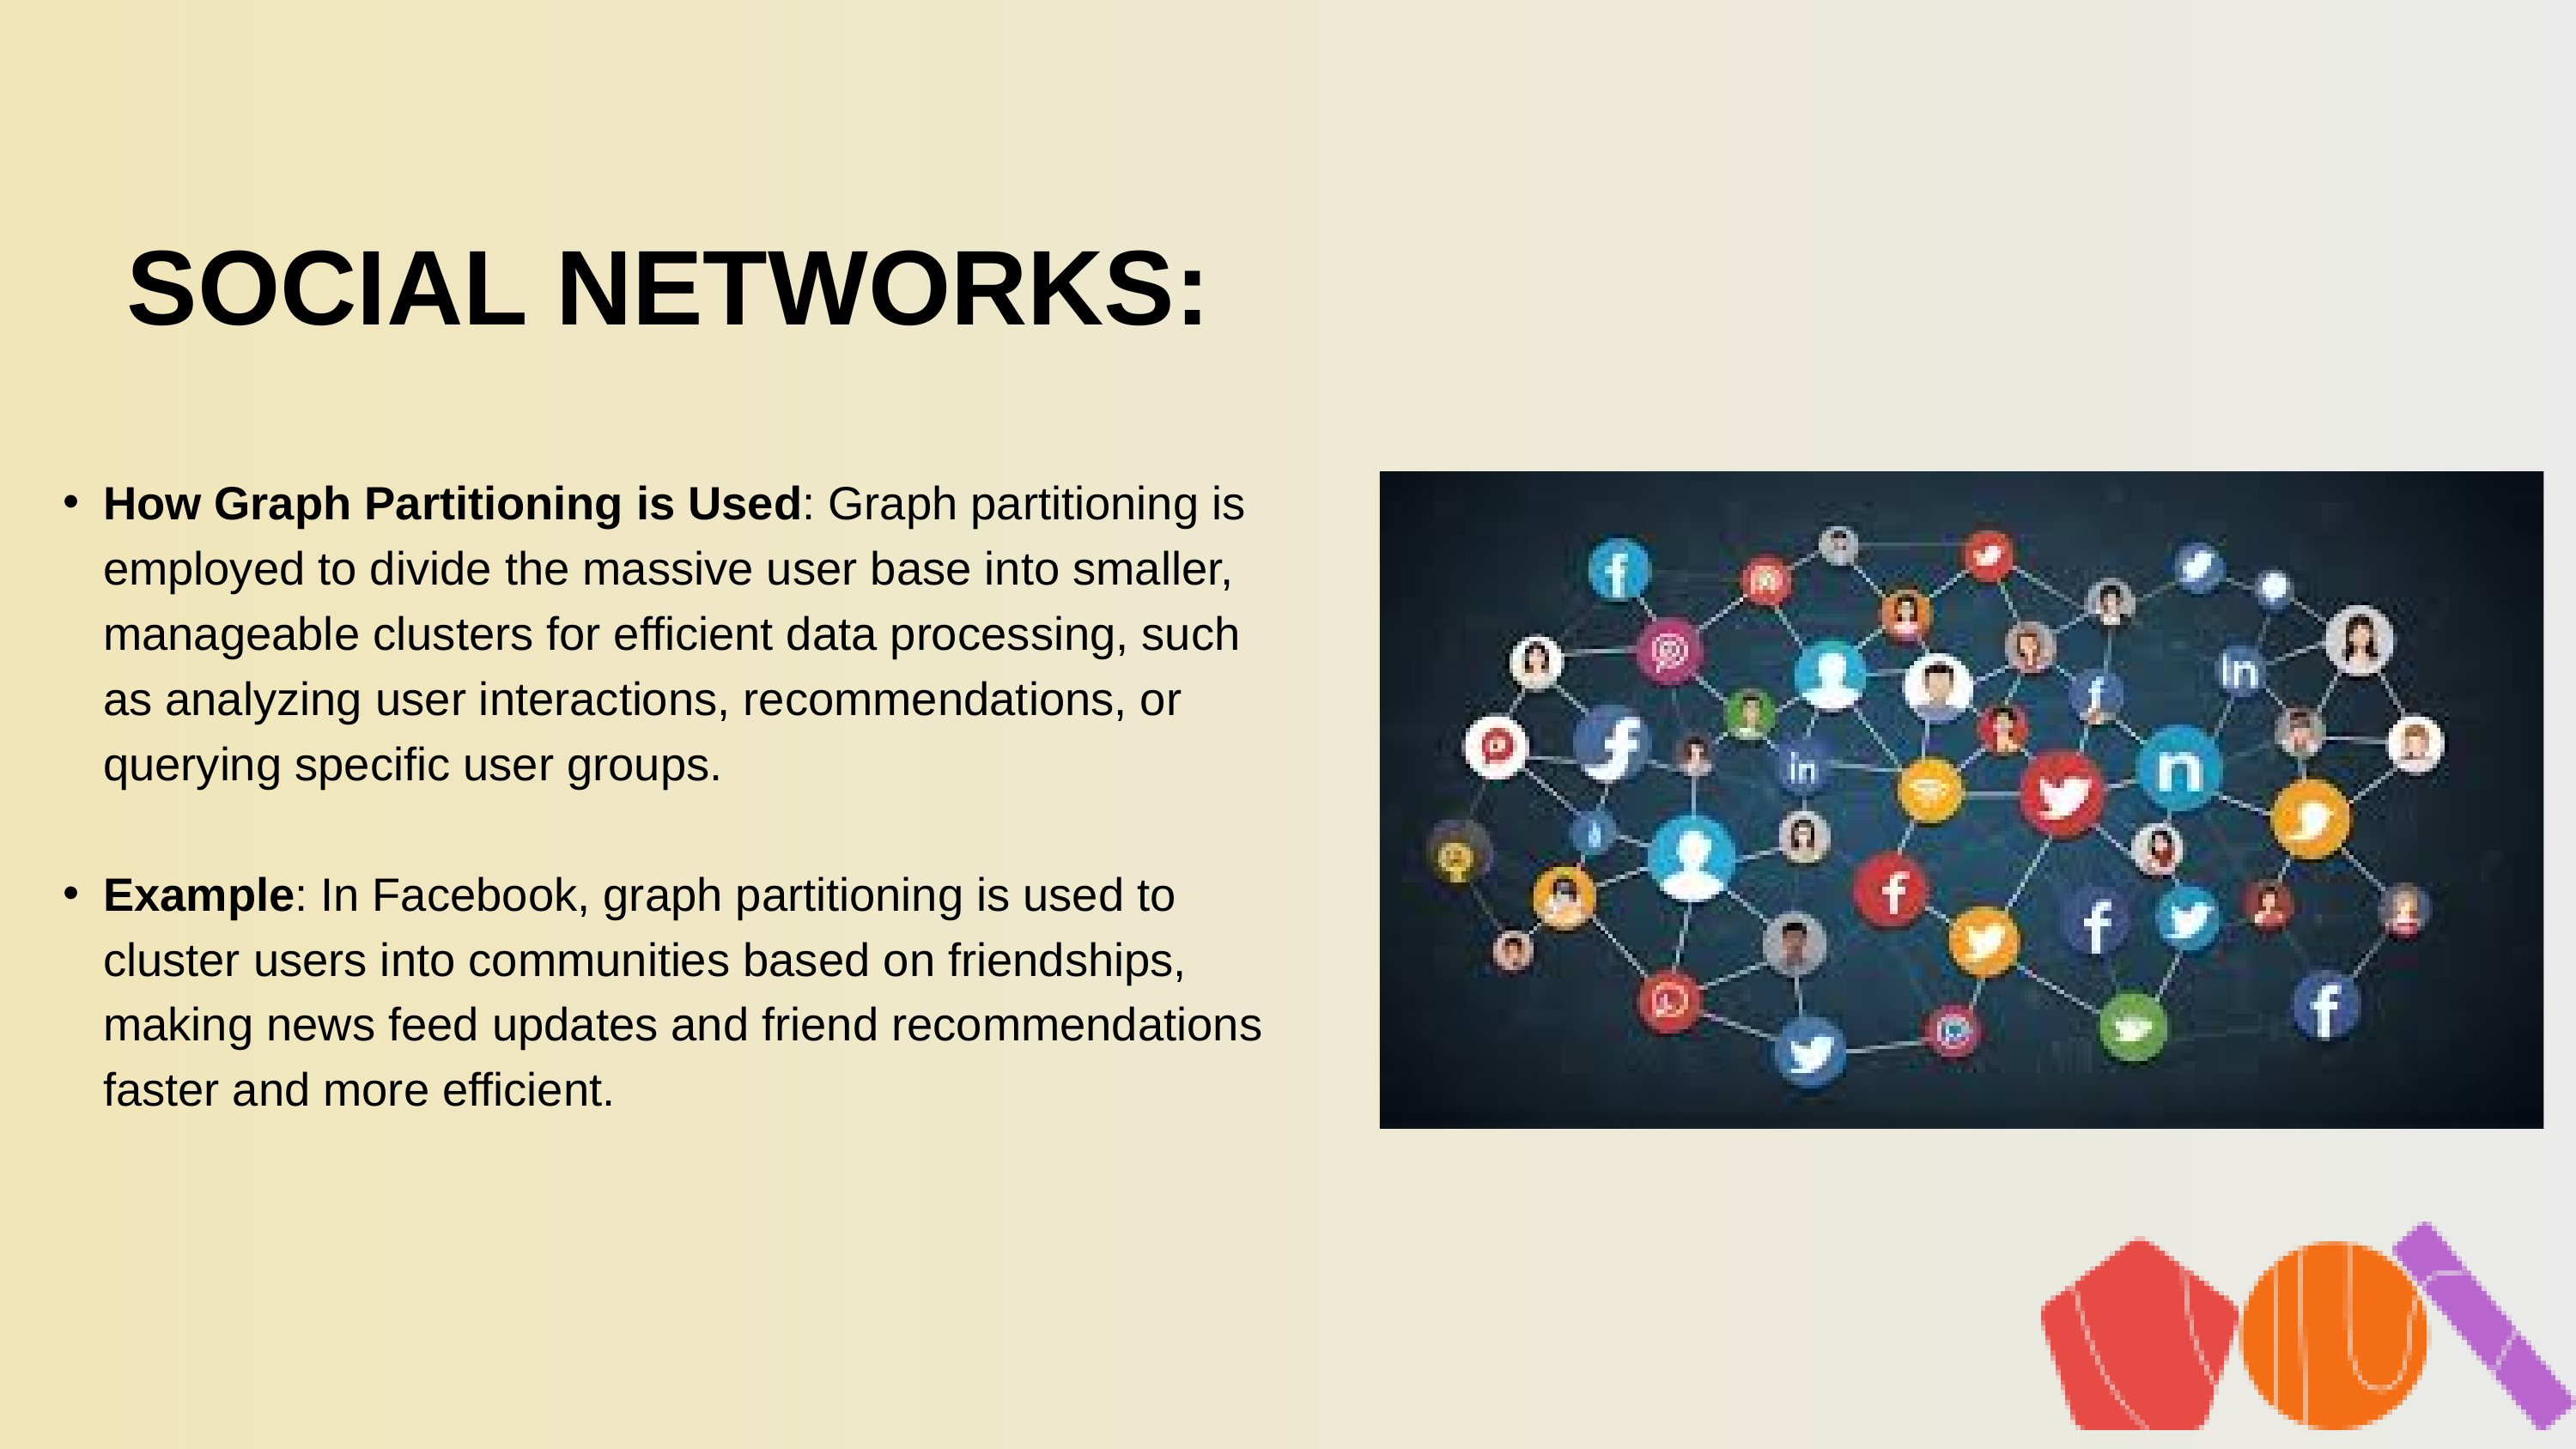

SOCIAL NETWORKS:
How Graph Partitioning is Used: Graph partitioning is employed to divide the massive user base into smaller, manageable clusters for efficient data processing, such as analyzing user interactions, recommendations, or querying specific user groups.

Example: In Facebook, graph partitioning is used to cluster users into communities based on friendships, making news feed updates and friend recommendations faster and more efficient.